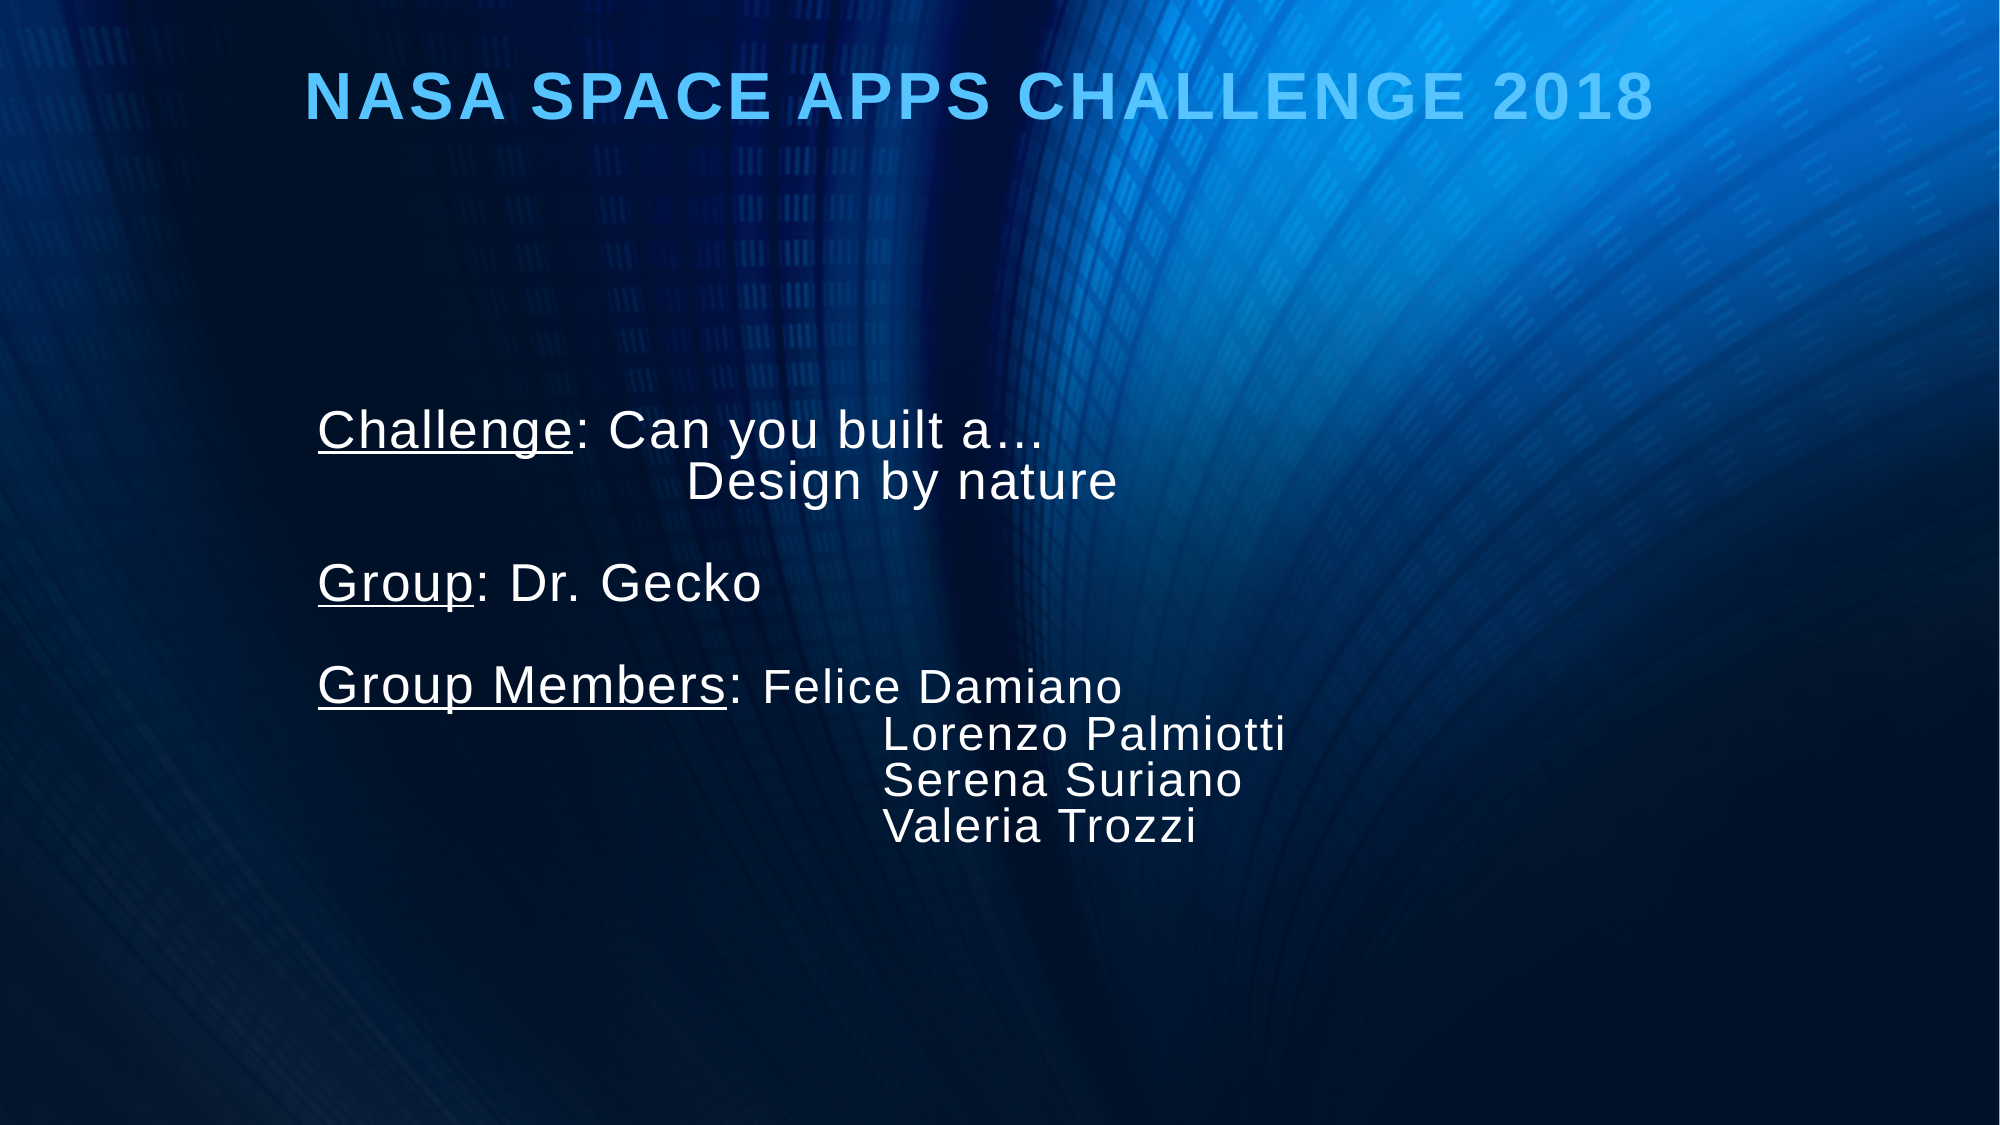

Nasa Space apps challenge 2018
# Challenge: Can you built a… Design by nature Group: Dr. Gecko Group Members: Felice Damiano Lorenzo Palmiotti Serena Suriano Valeria Trozzi